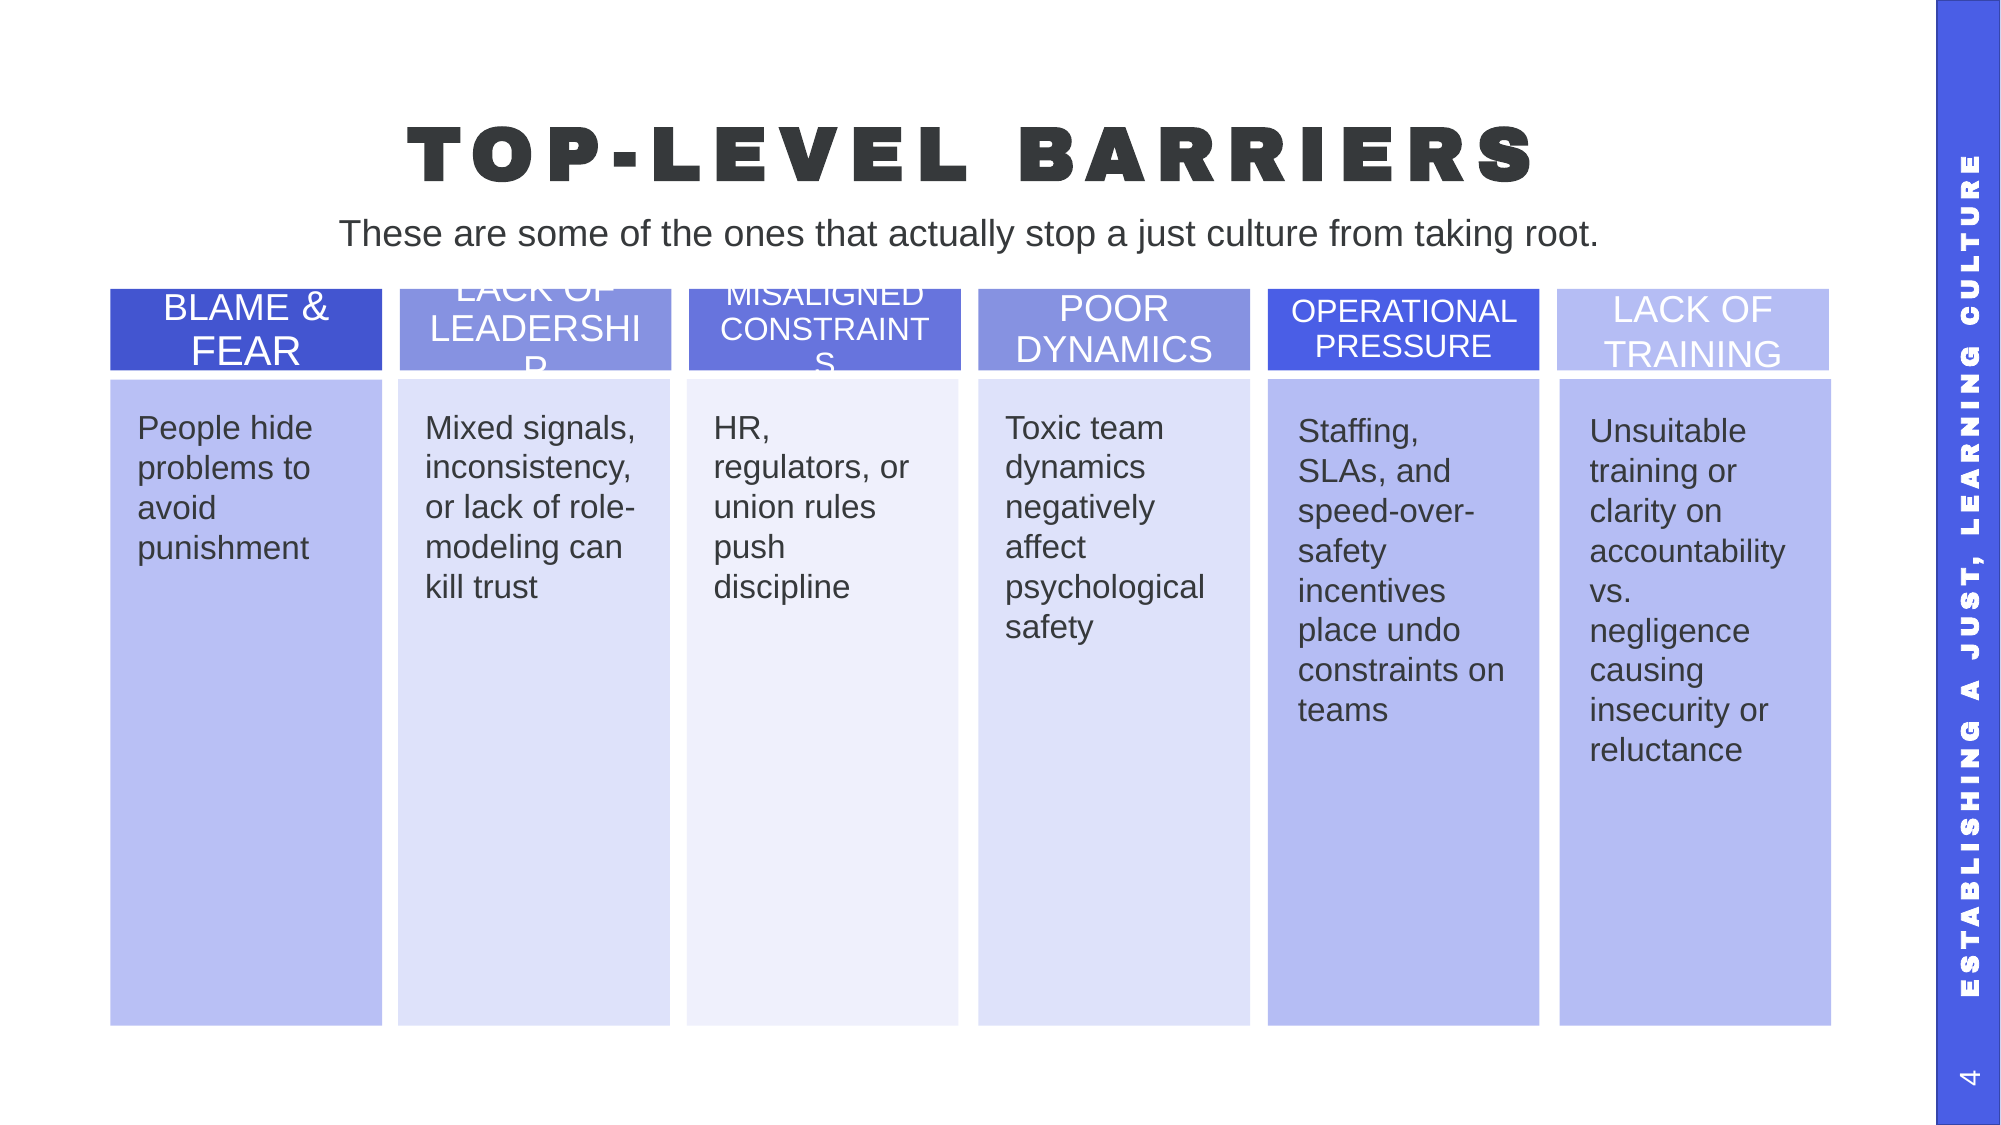

# Top-level barriers
BLAME & FEAR
People hide problems to avoid punishment
LACK OF LEADERSHIP
Mixed signals, inconsistency, or lack of role-modeling can kill trust
MISALIGNED CONSTRAINTS
HR, regulators, or union rules push discipline
POOR DYNAMICS
Toxic team dynamics negatively affect psychological safety
OPERATIONAL PRESSURE
Staffing, SLAs, and speed-over-safety incentives place undo constraints on teams
LACK OF TRAINING
Unsuitable training or clarity on accountability vs. negligence causing insecurity or reluctance
These are some of the ones that actually stop a just culture from taking root.
Establishing a Just, Learning Culture
4